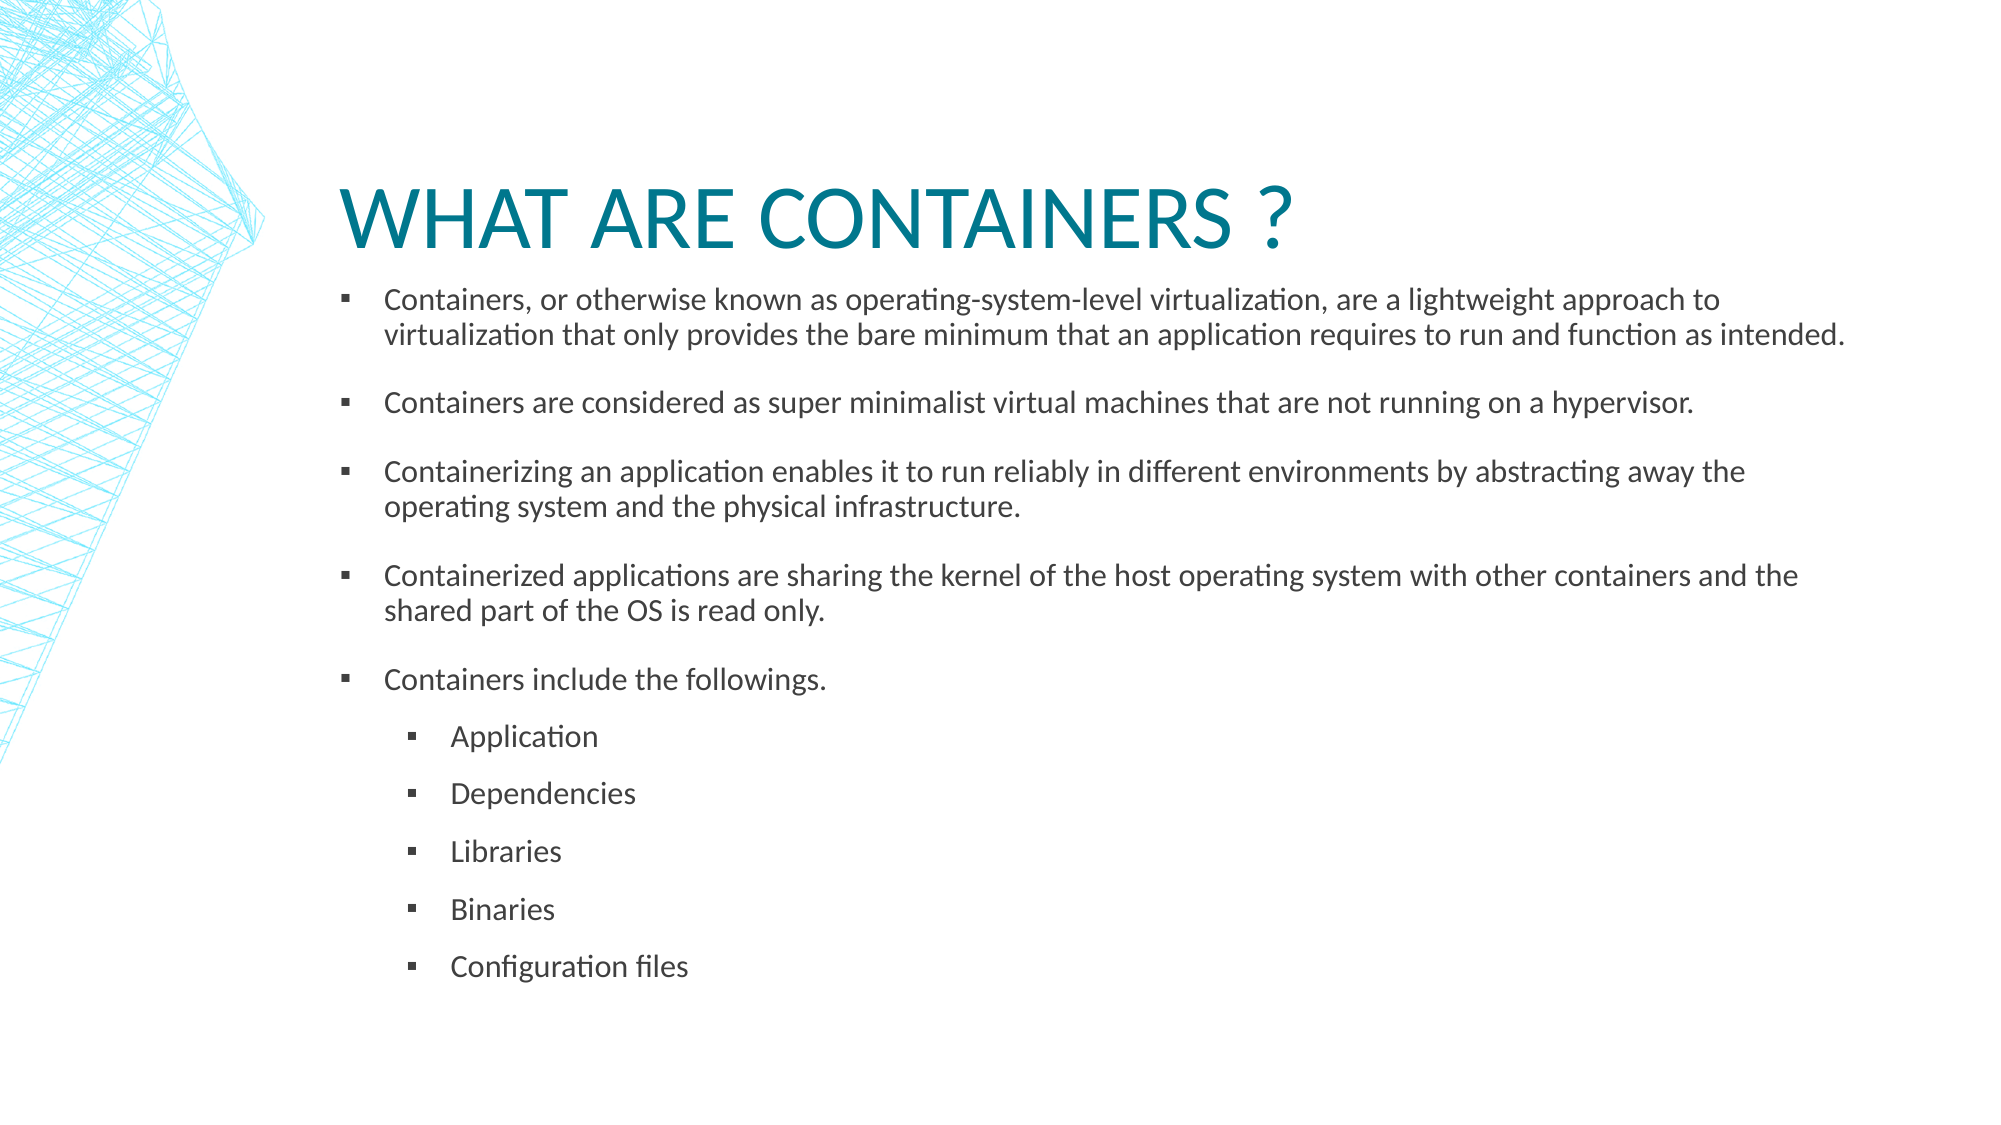

# What are containers ?
Containers, or otherwise known as operating-system-level virtualization, are a lightweight approach to virtualization that only provides the bare minimum that an application requires to run and function as intended.
Containers are considered as super minimalist virtual machines that are not running on a hypervisor.
Containerizing an application enables it to run reliably in different environments by abstracting away the operating system and the physical infrastructure.
Containerized applications are sharing the kernel of the host operating system with other containers and the shared part of the OS is read only.
Containers include the followings.
Application
Dependencies
Libraries
Binaries
Configuration files